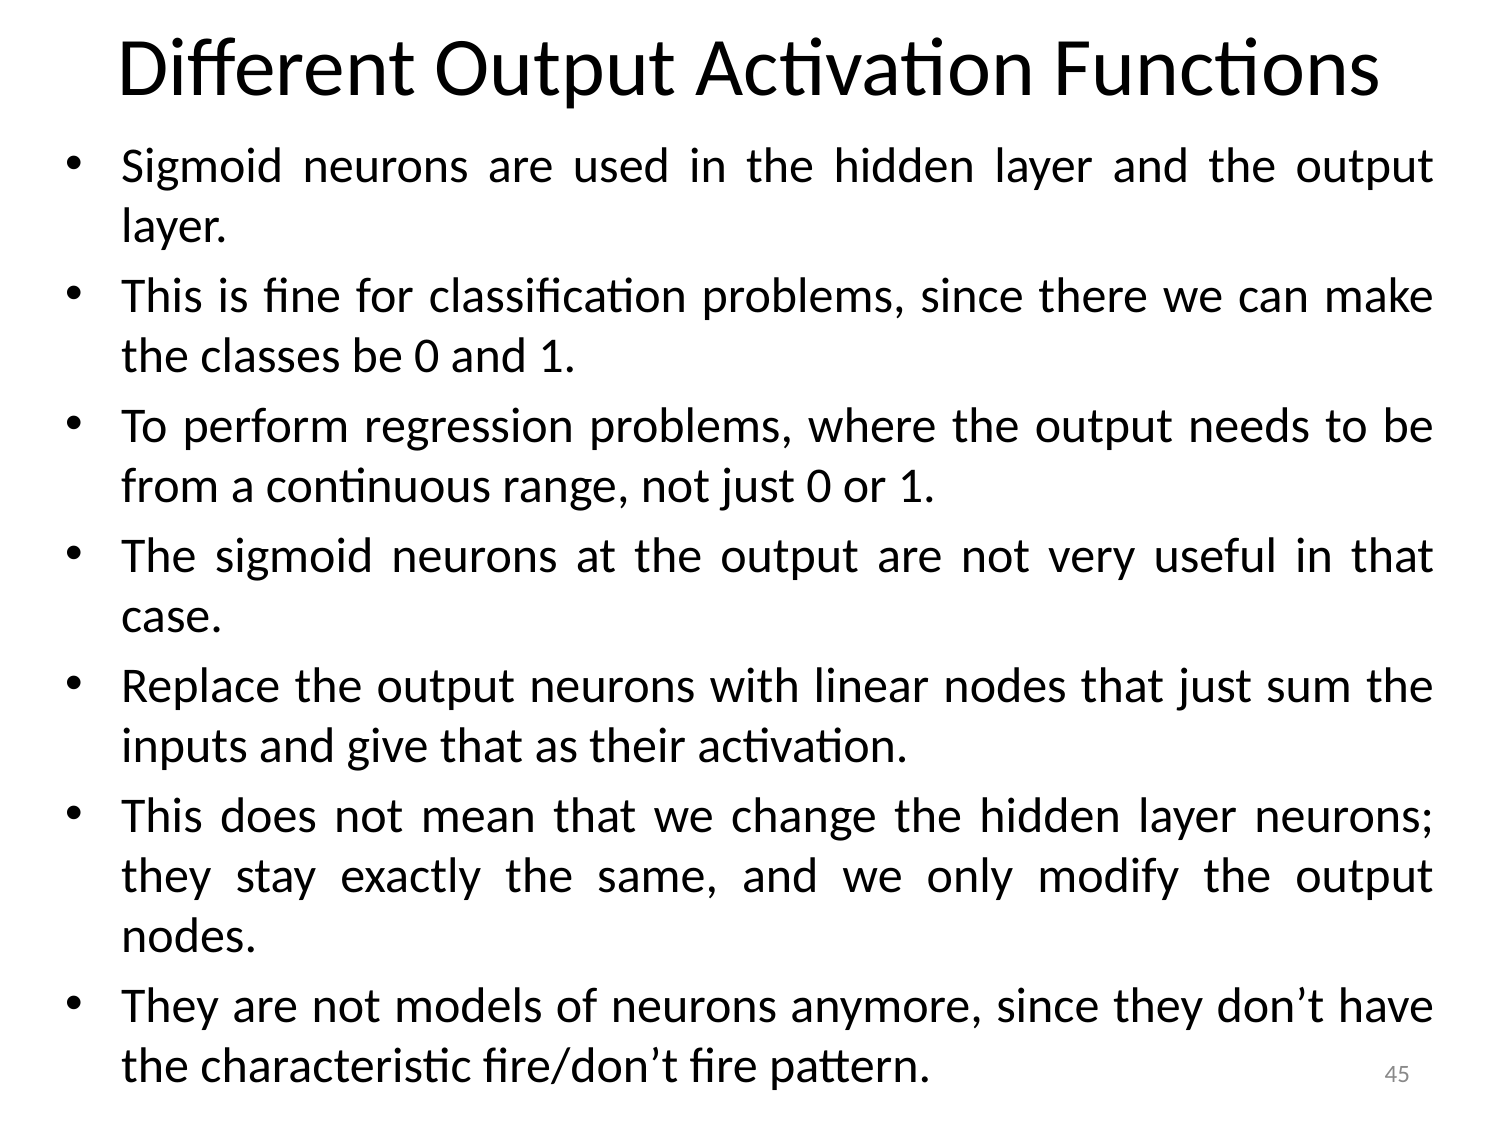

# Different Output Activation Functions
Sigmoid neurons are used in the hidden layer and the output layer.
This is fine for classification problems, since there we can make the classes be 0 and 1.
To perform regression problems, where the output needs to be from a continuous range, not just 0 or 1.
The sigmoid neurons at the output are not very useful in that case.
Replace the output neurons with linear nodes that just sum the inputs and give that as their activation.
This does not mean that we change the hidden layer neurons; they stay exactly the same, and we only modify the output nodes.
They are not models of neurons anymore, since they don’t have the characteristic fire/don’t fire pattern.
45